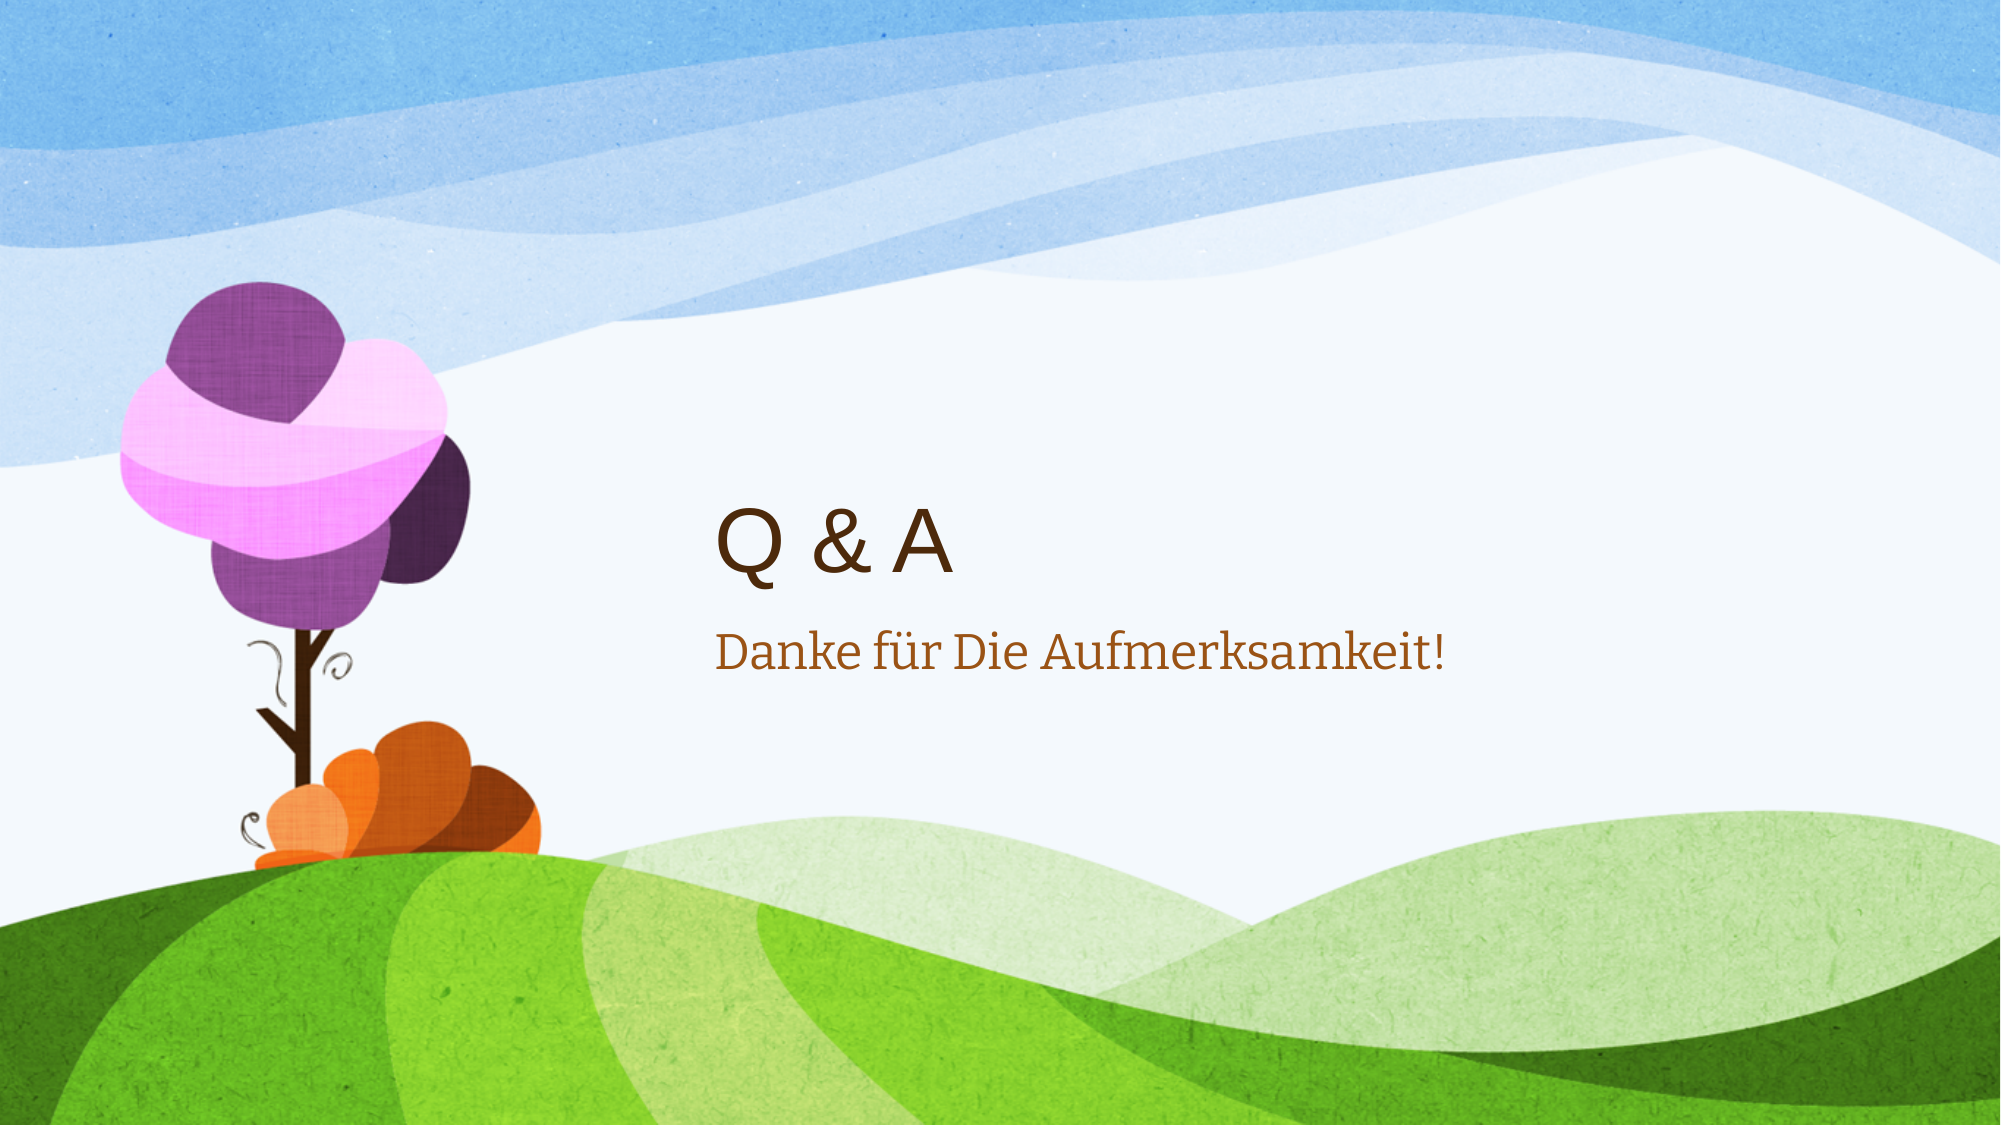

# Q & A
Danke für Die Aufmerksamkeit!